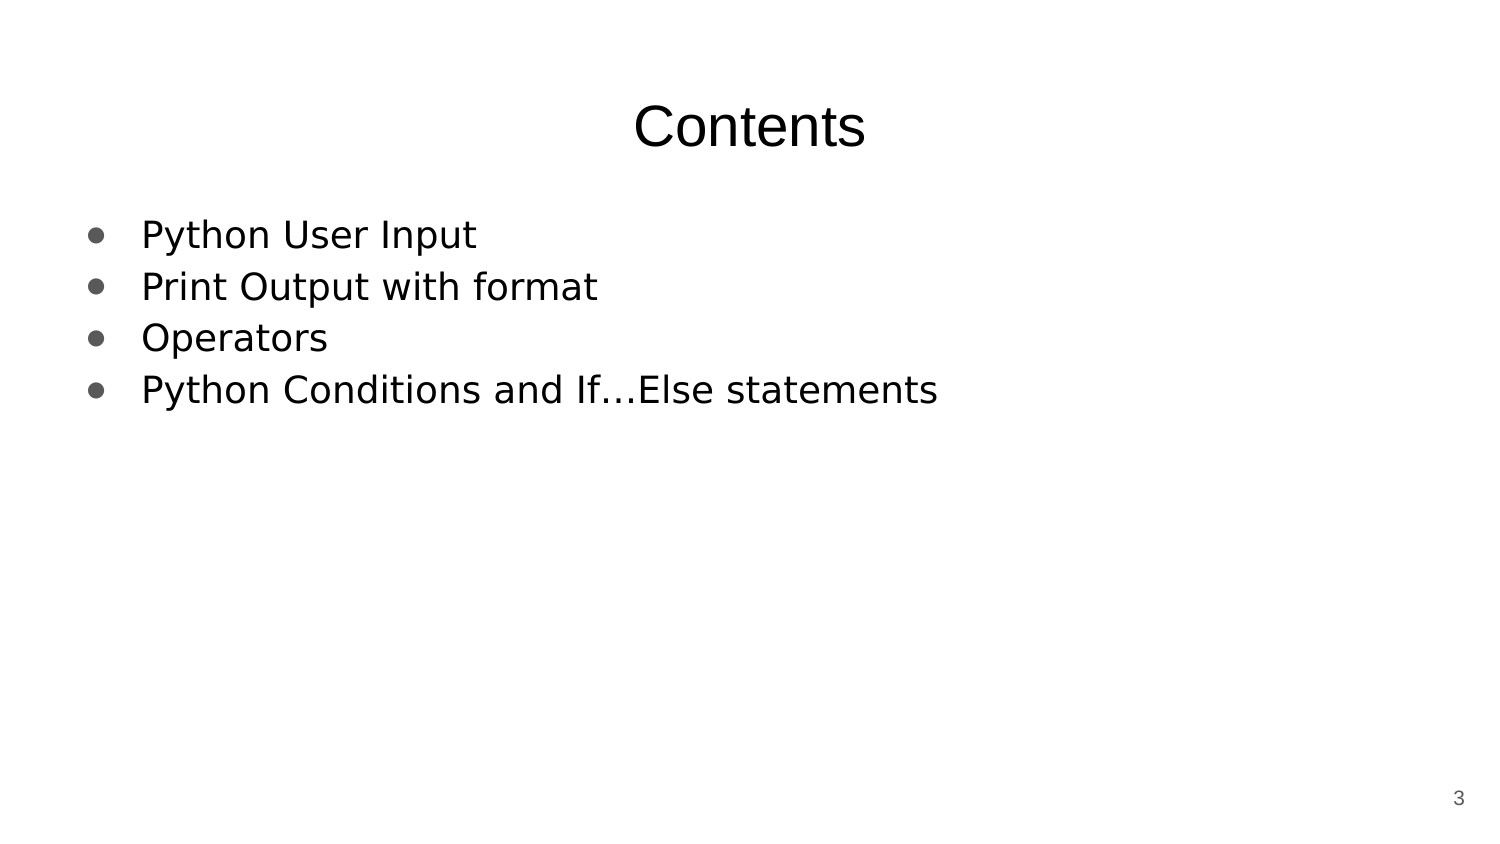

# Contents
Python User Input
Print Output with format
Operators
Python Conditions and If…Else statements

3